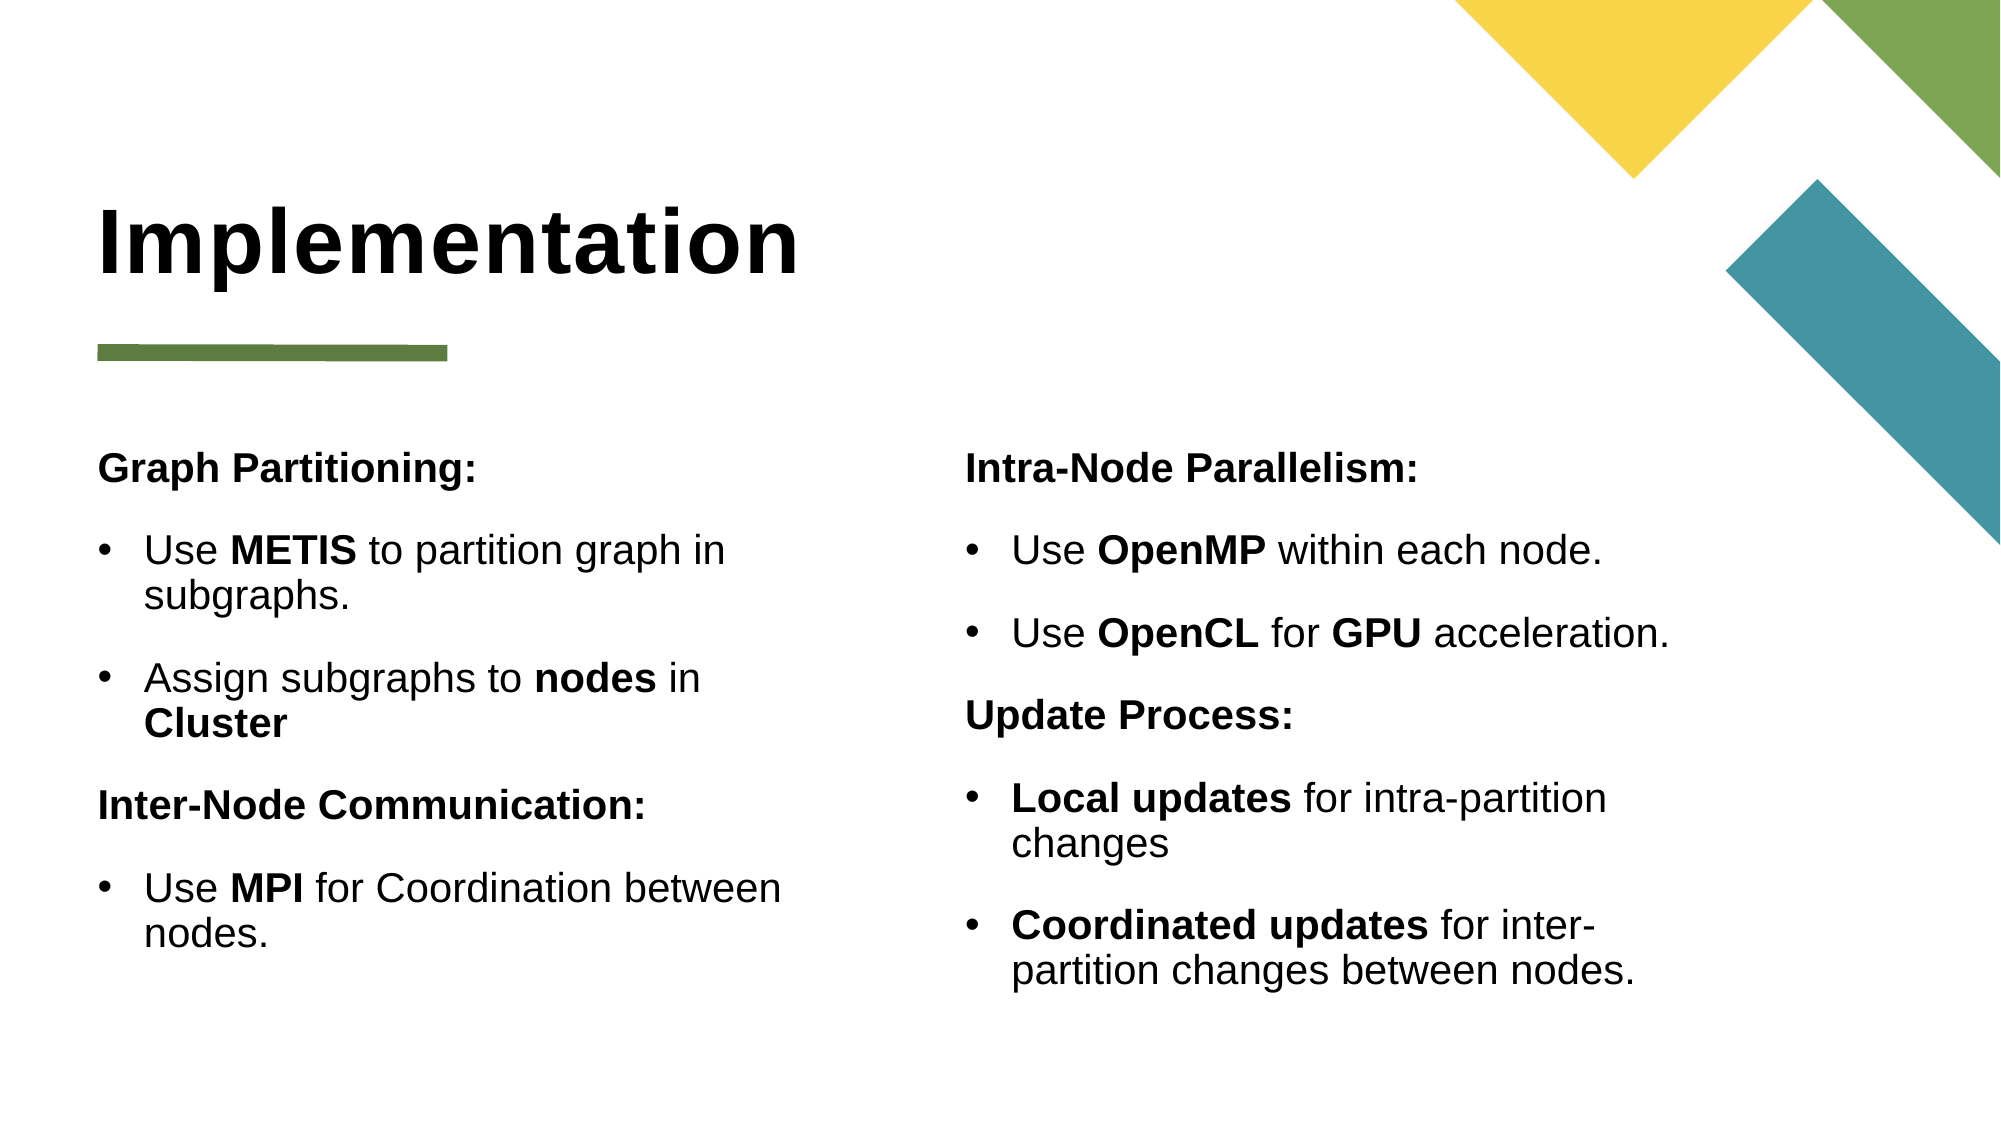

# Implementation
Graph Partitioning:
Use METIS to partition graph in subgraphs.
Assign subgraphs to nodes in Cluster
Inter-Node Communication:
Use MPI for Coordination between nodes.

Intra-Node Parallelism:
Use OpenMP within each node.
Use OpenCL for GPU acceleration.
Update Process:
Local updates for intra-partition changes
Coordinated updates for inter-partition changes between nodes.